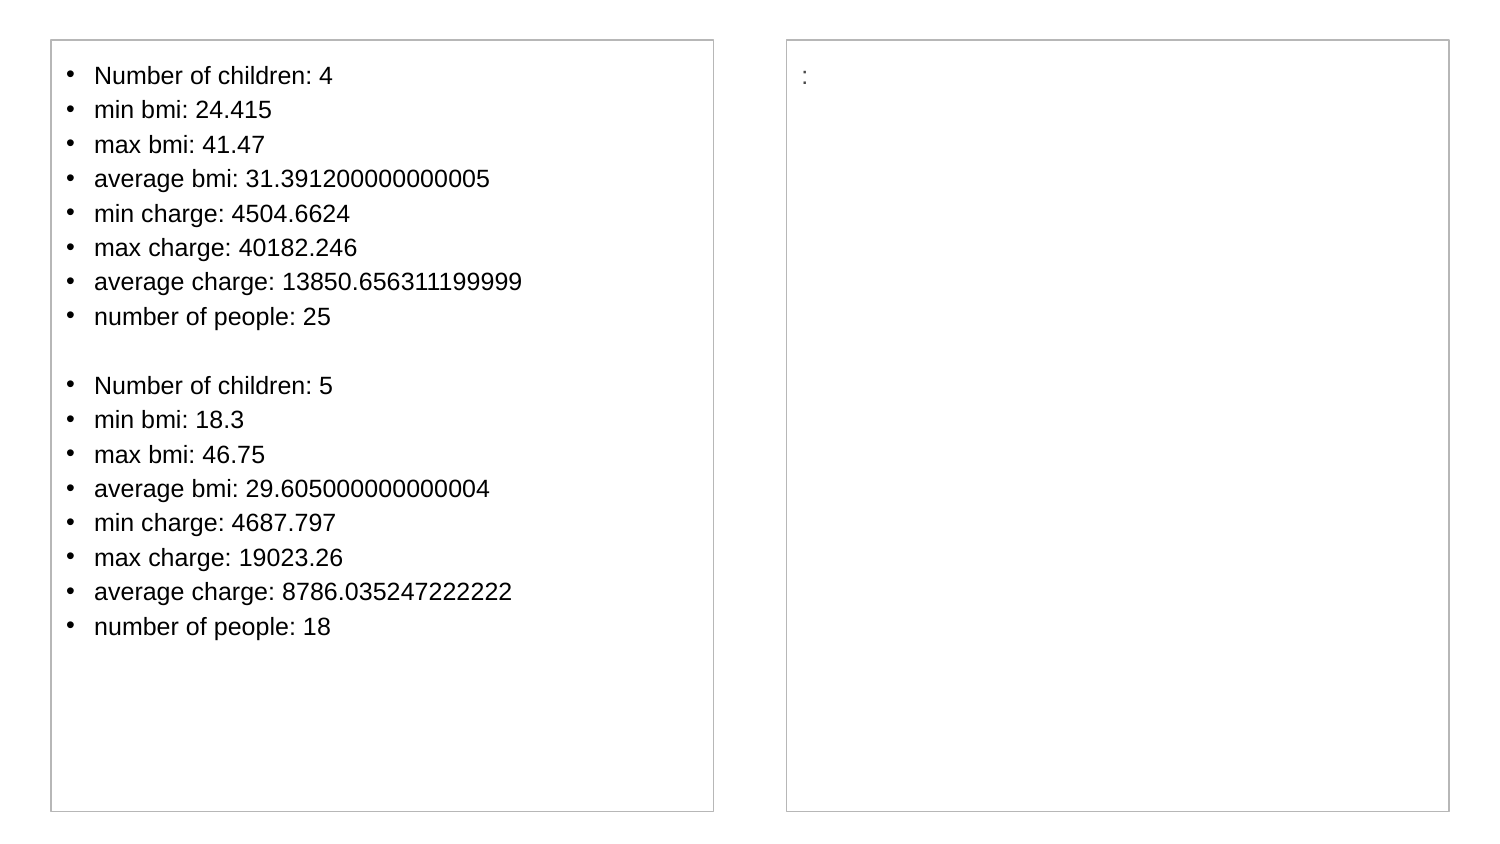

Number of children: 4
min bmi: 24.415
max bmi: 41.47
average bmi: 31.391200000000005
min charge: 4504.6624
max charge: 40182.246
average charge: 13850.656311199999
number of people: 25

Number of children: 5
min bmi: 18.3
max bmi: 46.75
average bmi: 29.605000000000004
min charge: 4687.797
max charge: 19023.26
average charge: 8786.035247222222
number of people: 18

: